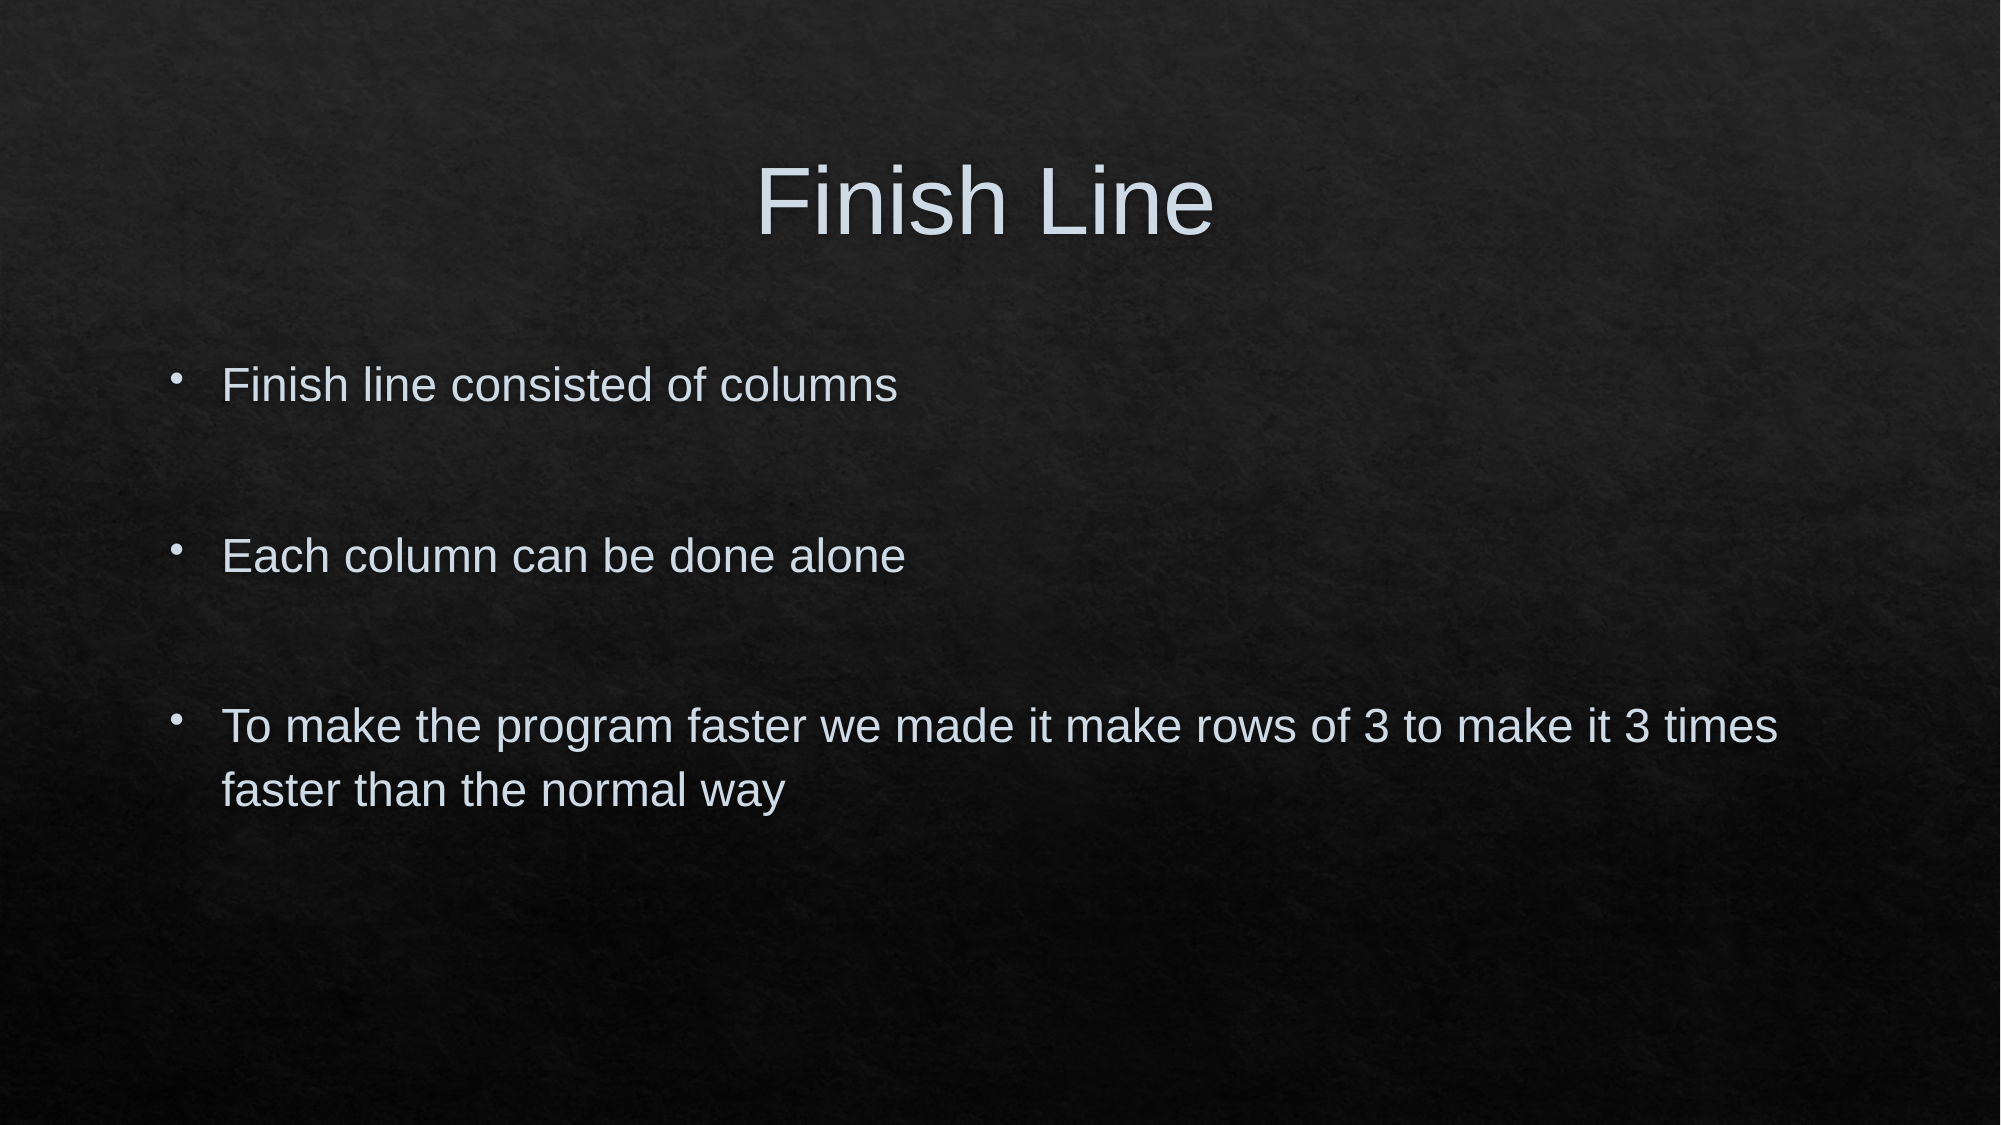

# Finish Line
Finish line consisted of columns

Each column can be done alone

To make the program faster we made it make rows of 3 to make it 3 times faster than the normal way